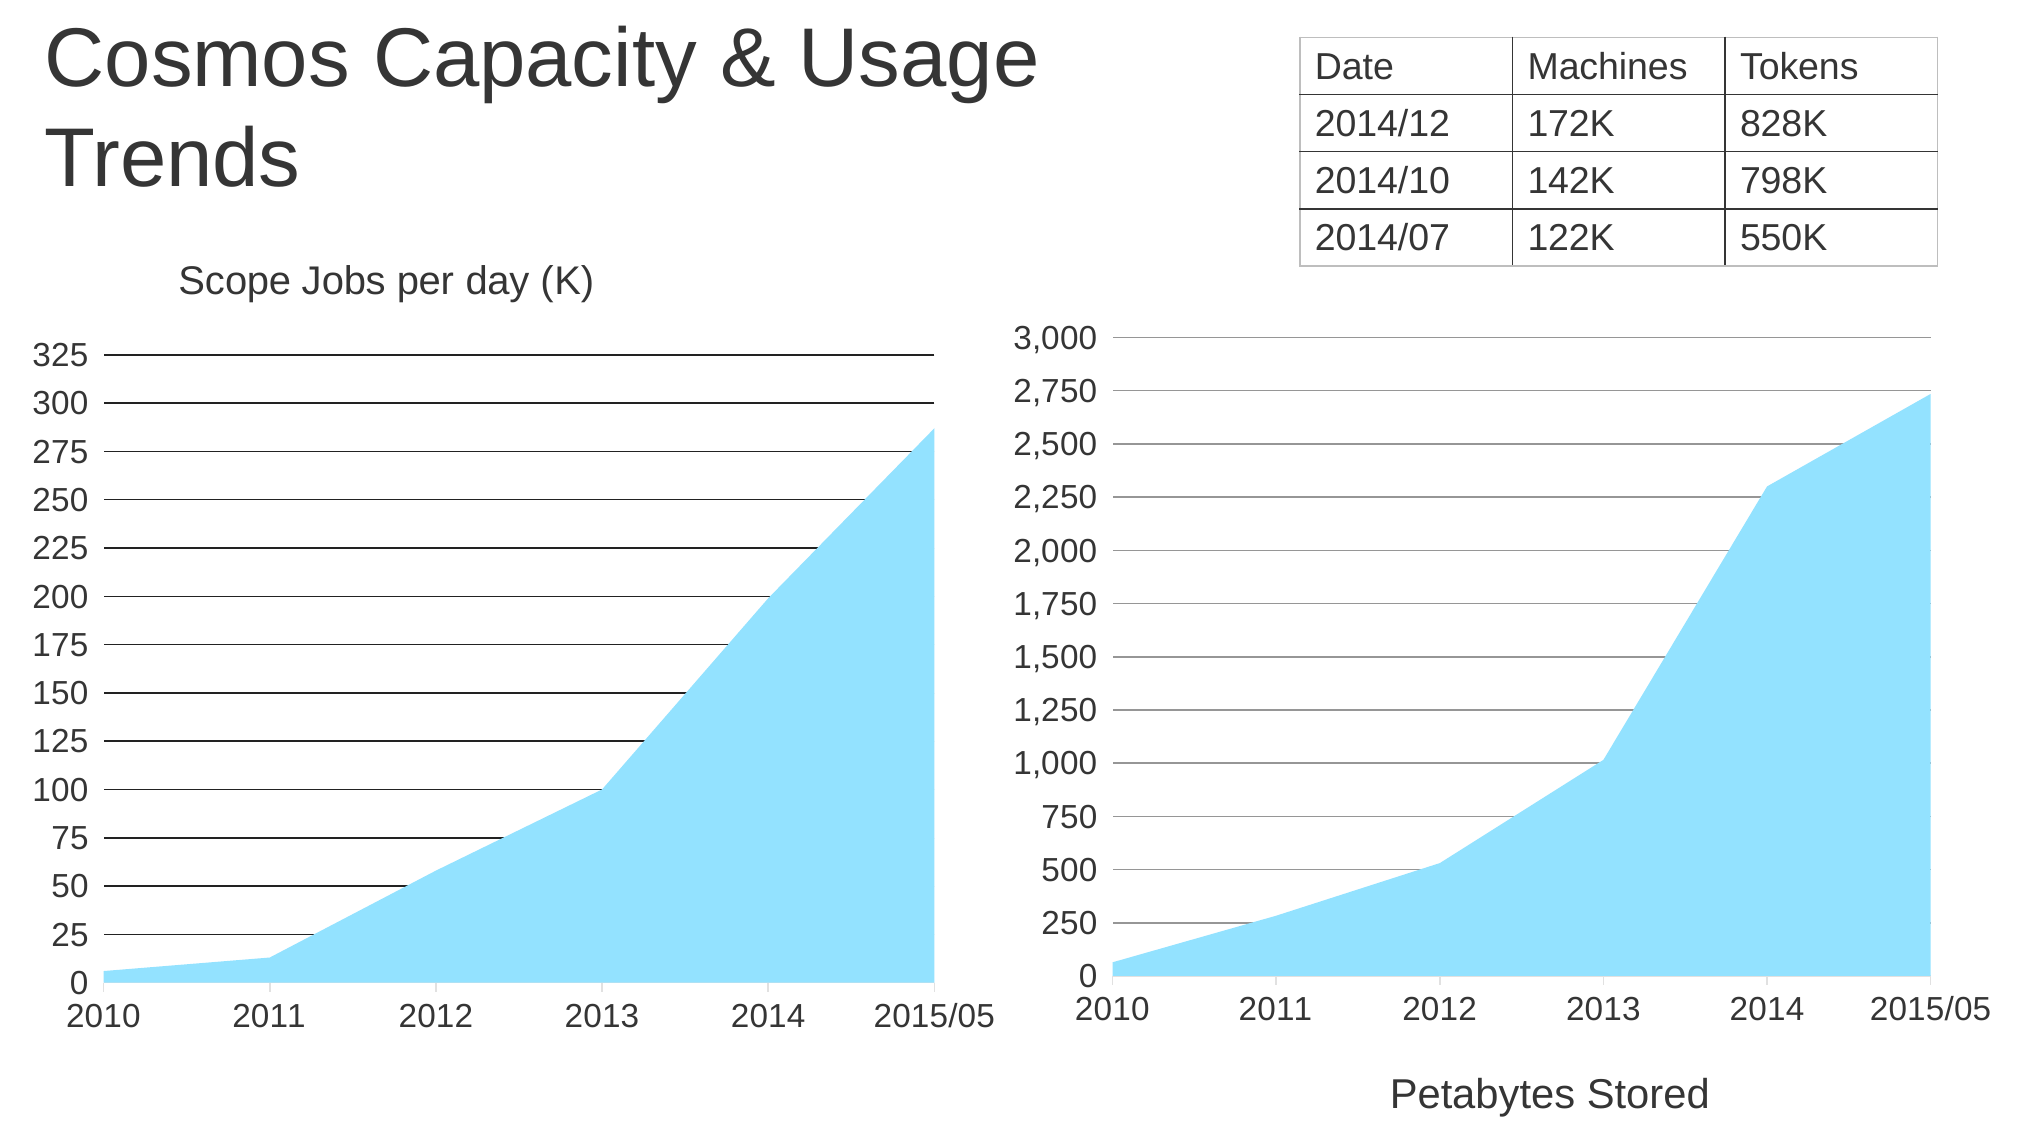

Cosmos Capacity & Usage Trends
| Date | Machines | Tokens |
| --- | --- | --- |
| 2014/12 | 172K | 828K |
| 2014/10 | 142K | 798K |
| 2014/07 | 122K | 550K |

### Chart: Scope Jobs per day (K)

| Category | Value |
|---|---|
| 2010 | 6.0 |
| 2011 | 13.0 |
| 2012 | 58.0 |
| 2013 | 100.0 |
| 2014 | 199.0 |
| 2015/05 | 287.0 |

### Chart

| Category | Value |
|---|---|
| 2010 | 64.0 |
| 2011 | 283.0 |
| 2012 | 530.0 |
| 2013 | 1015.0 |
| 2014 | 2300.0 |
| 2015/05 | 2735.0 |
Petabytes Stored